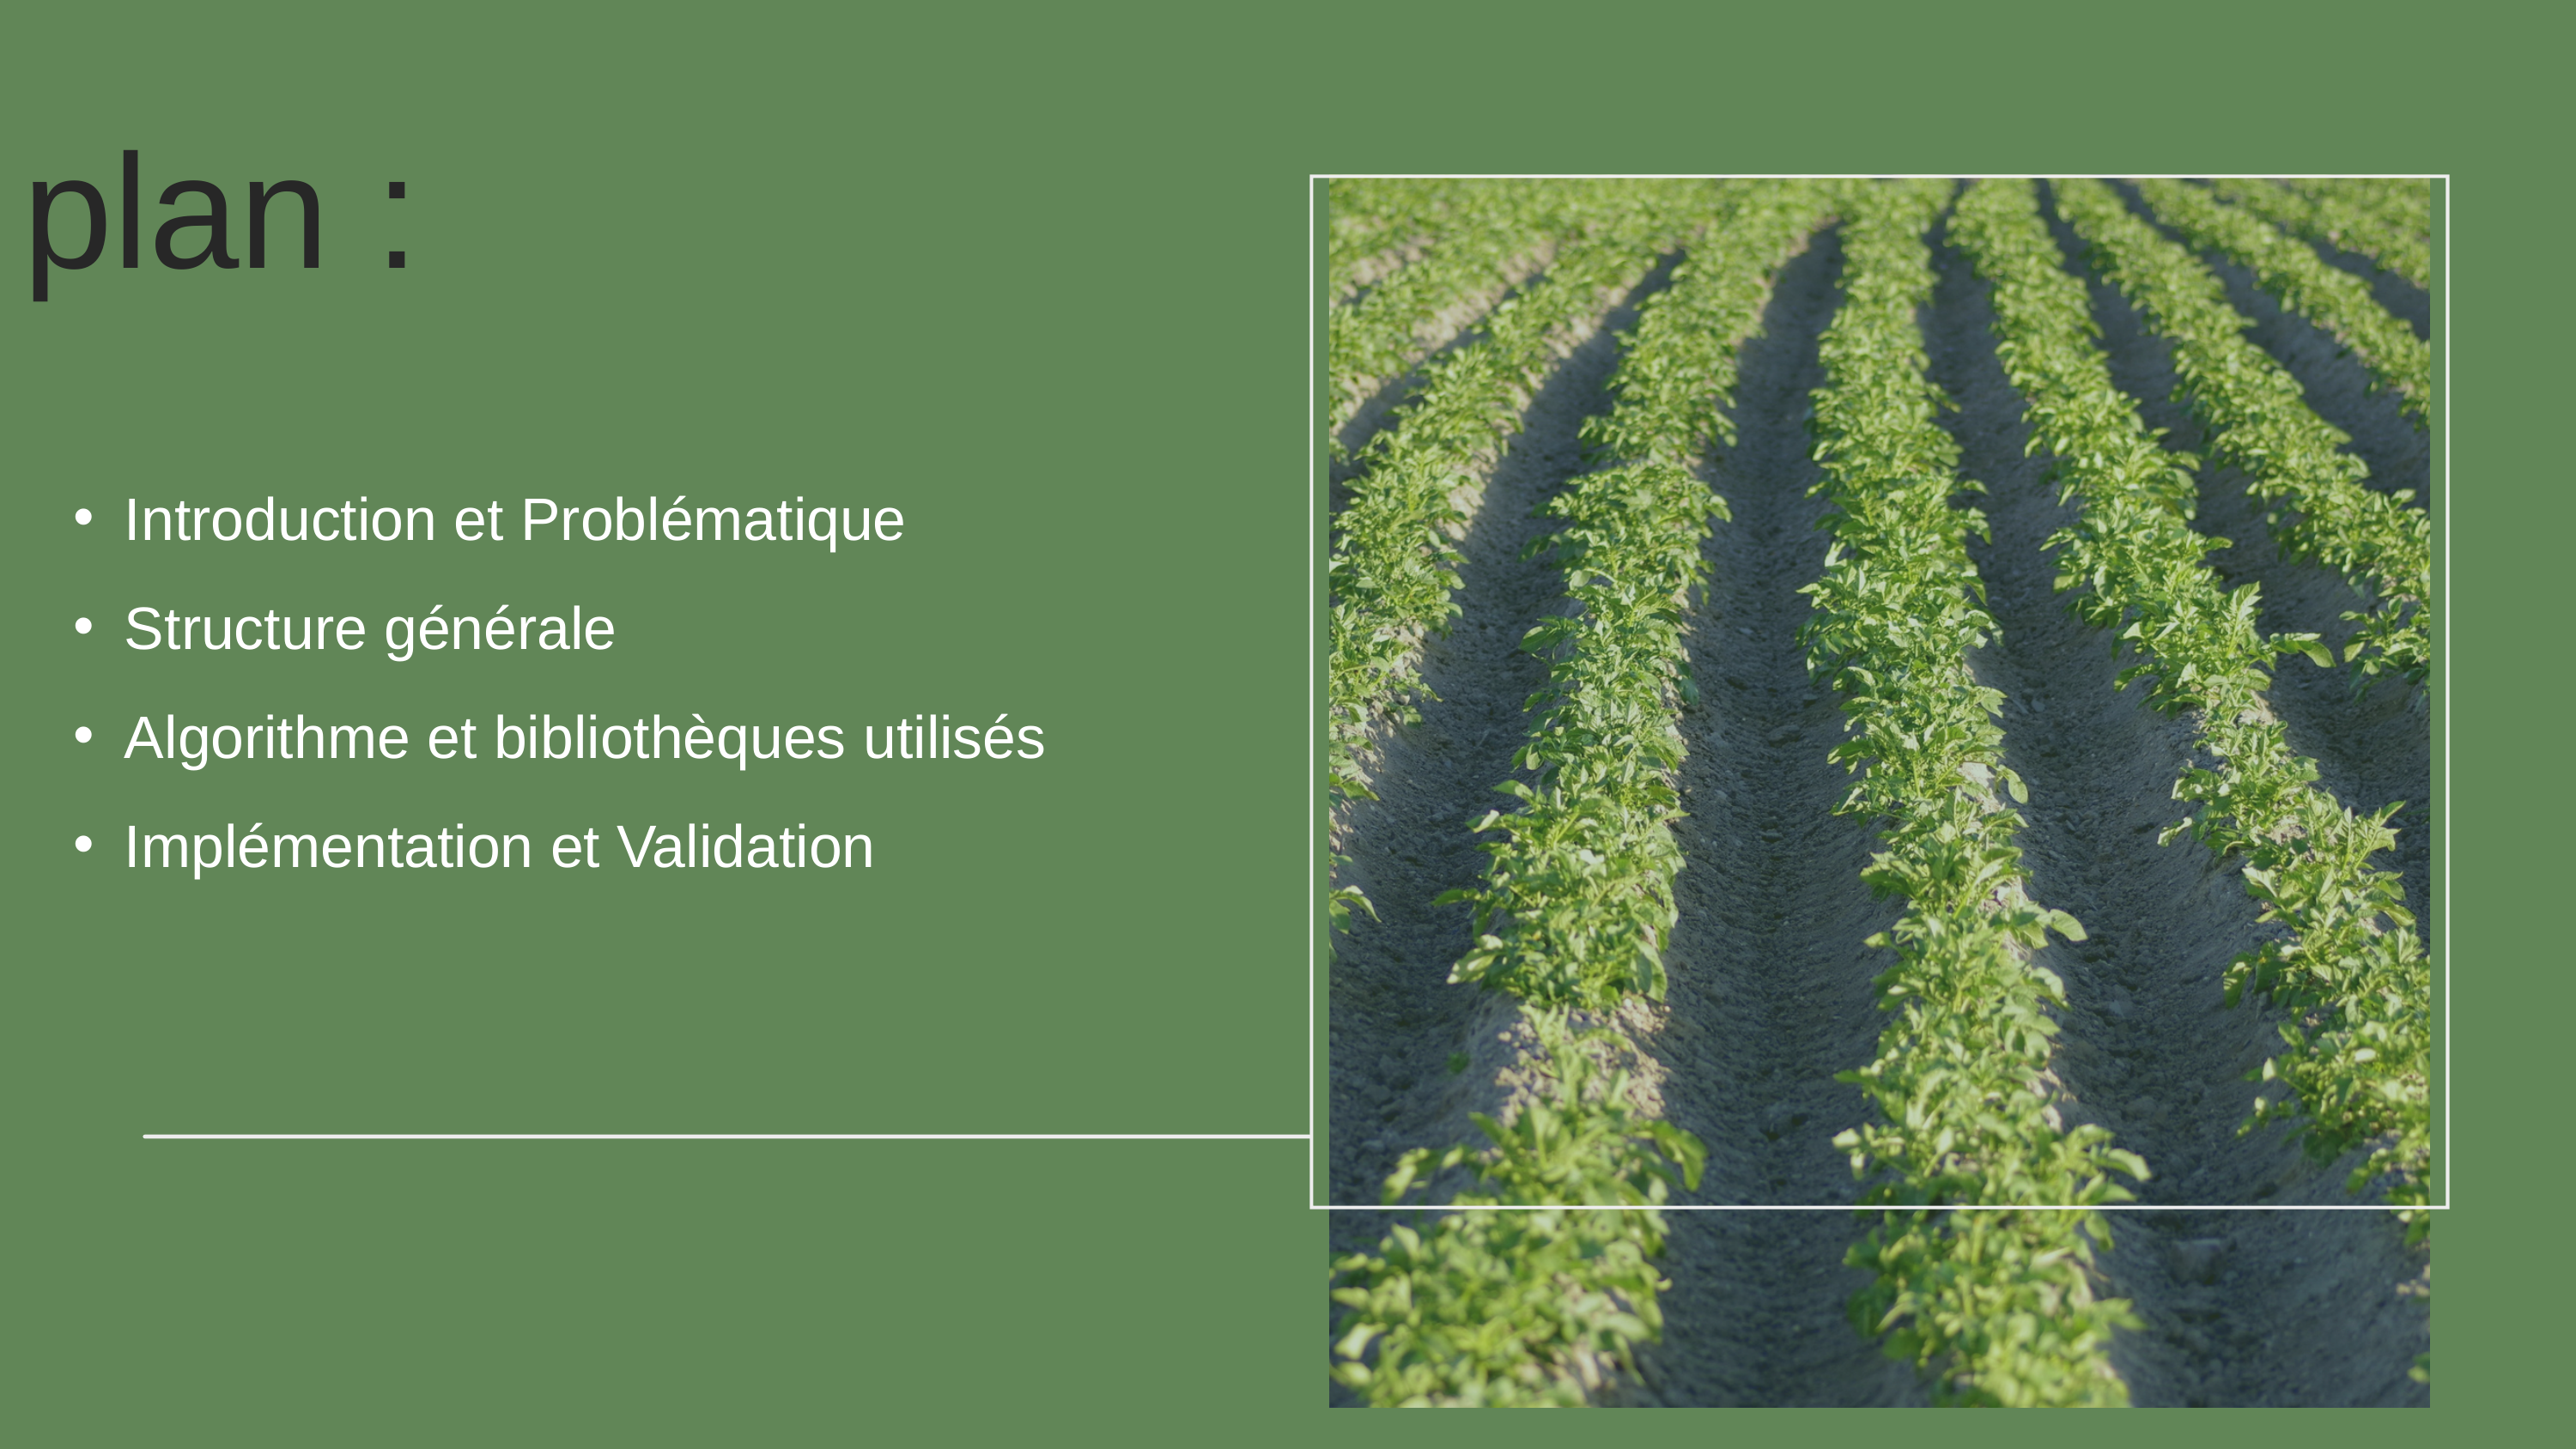

plan :

Introduction et Problématique
Structure générale
Algorithme et bibliothèques utilisés
Implémentation et Validation